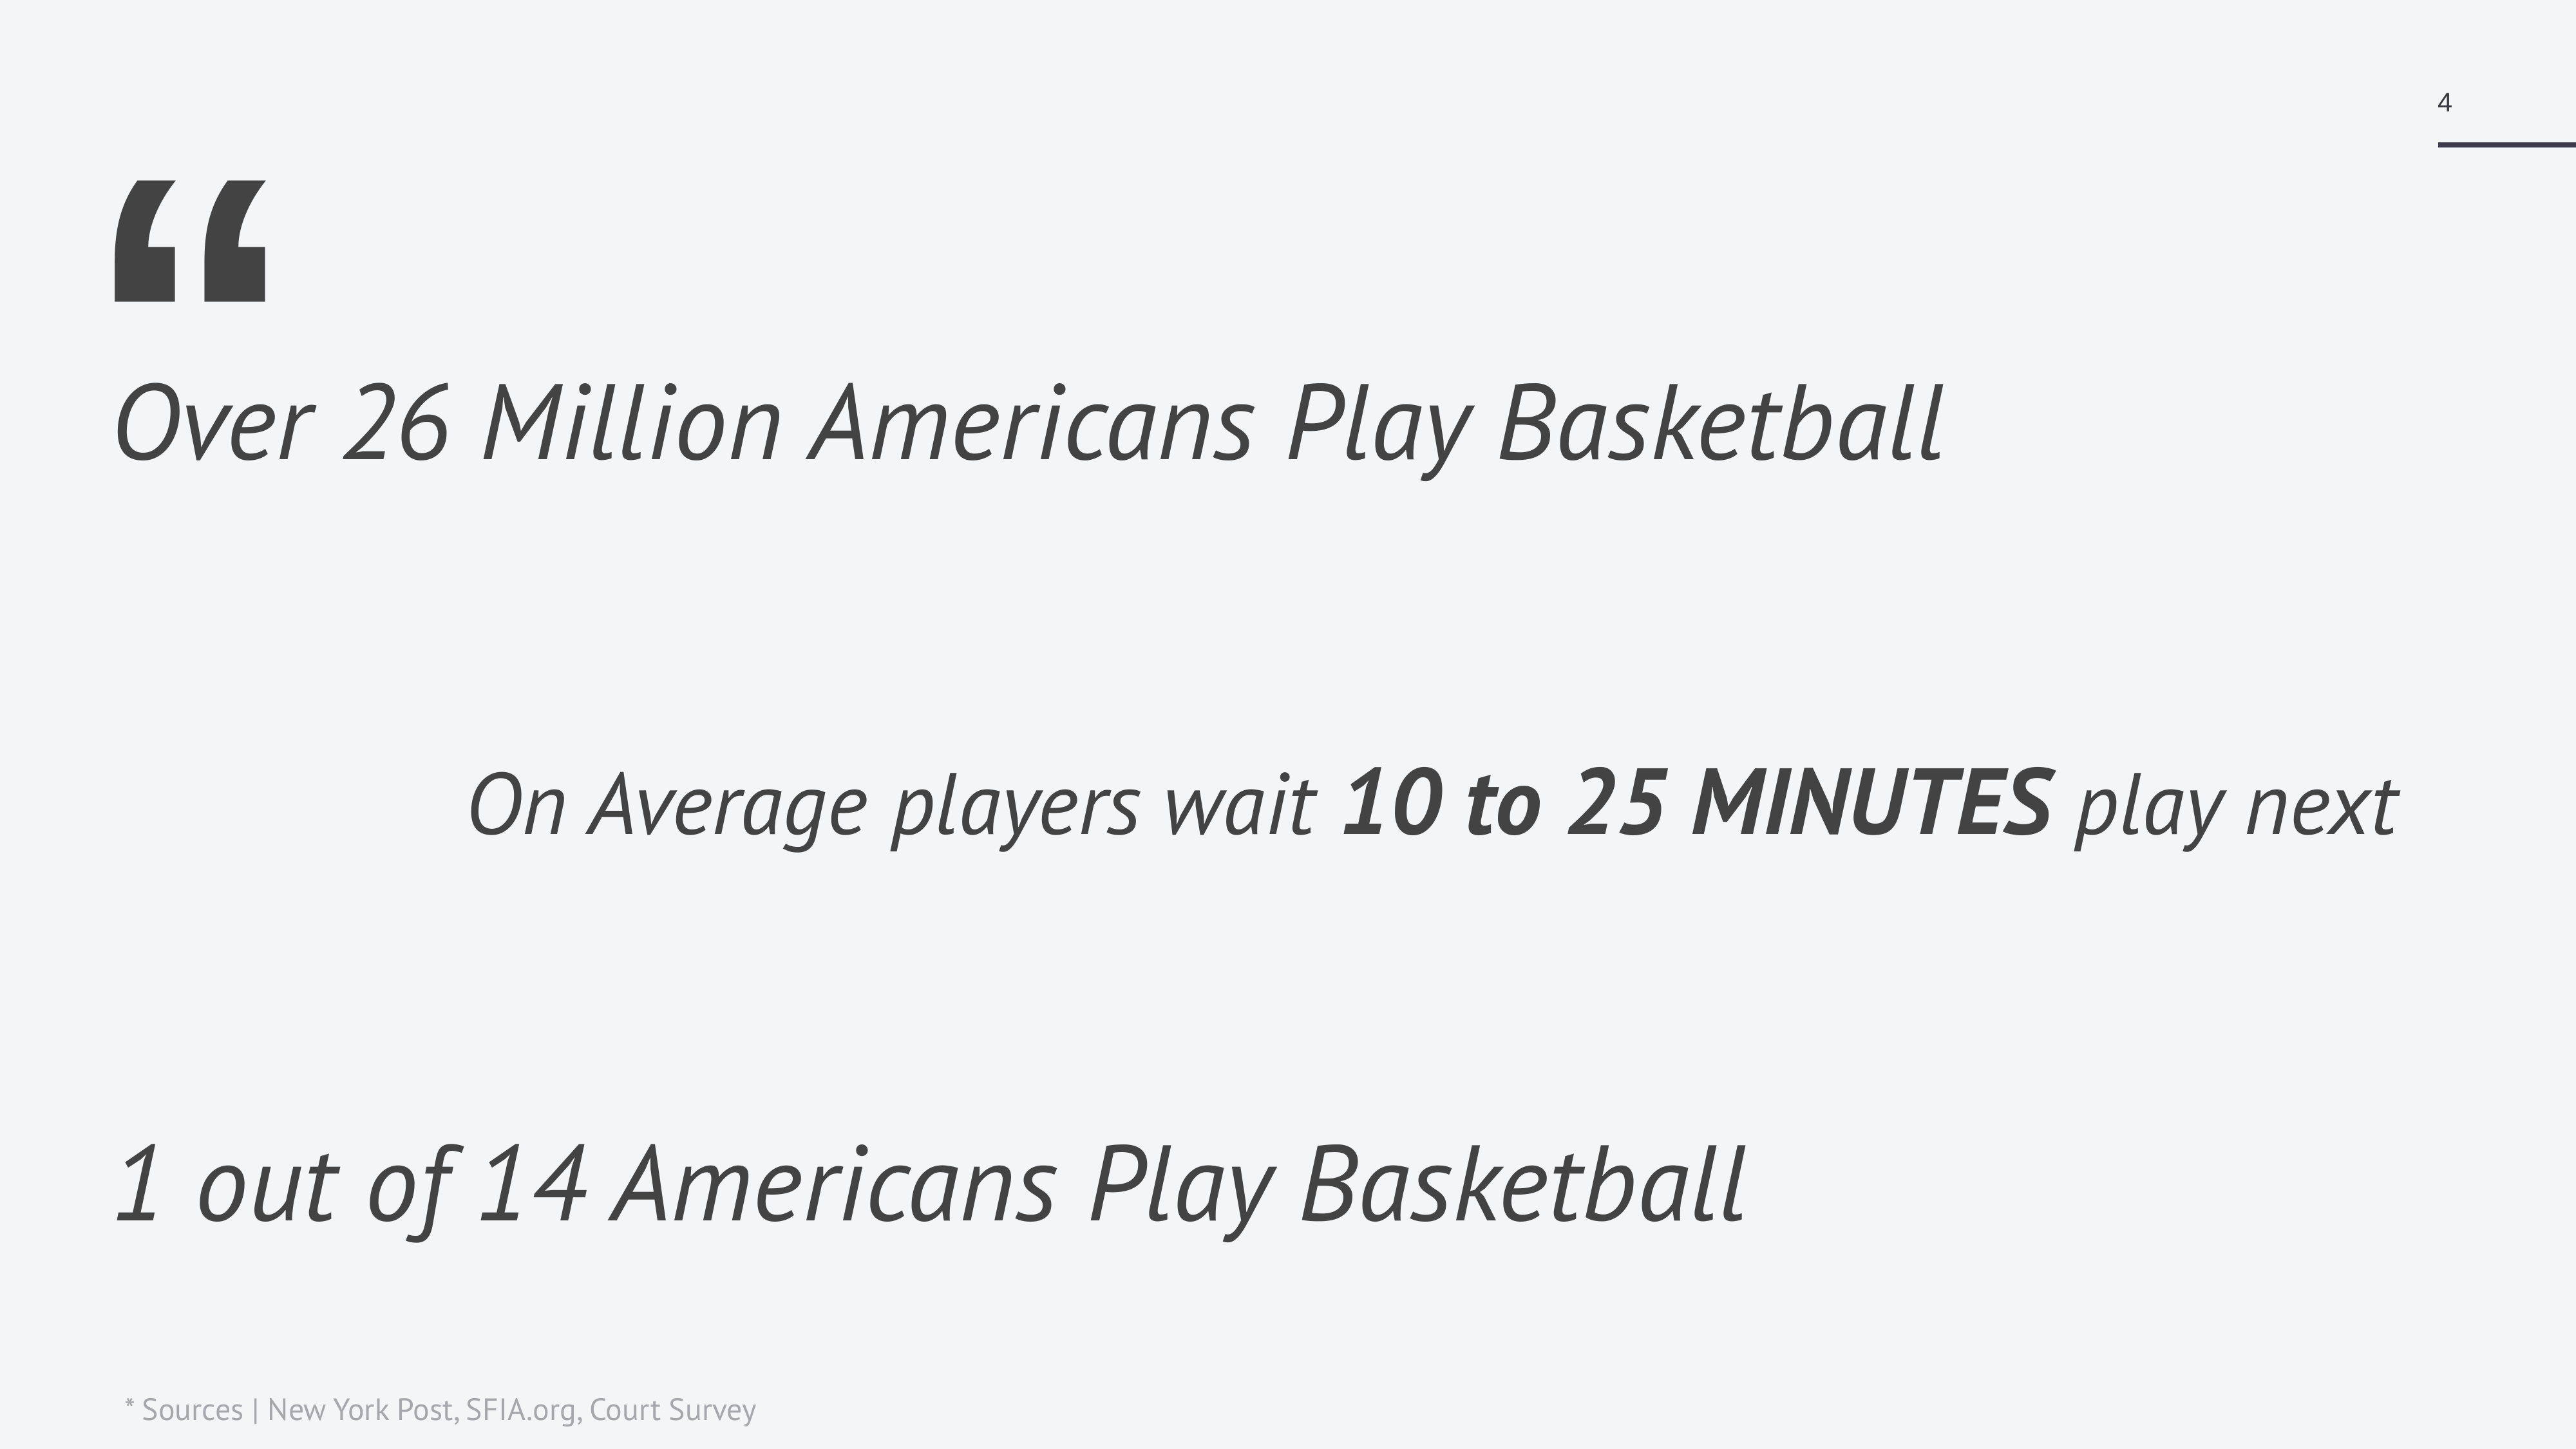

Over 26 Million Americans Play Basketball
On Average players wait 10 to 25 MINUTES play next
1 out of 14 Americans Play Basketball
* Sources | New York Post, SFIA.org, Court Survey